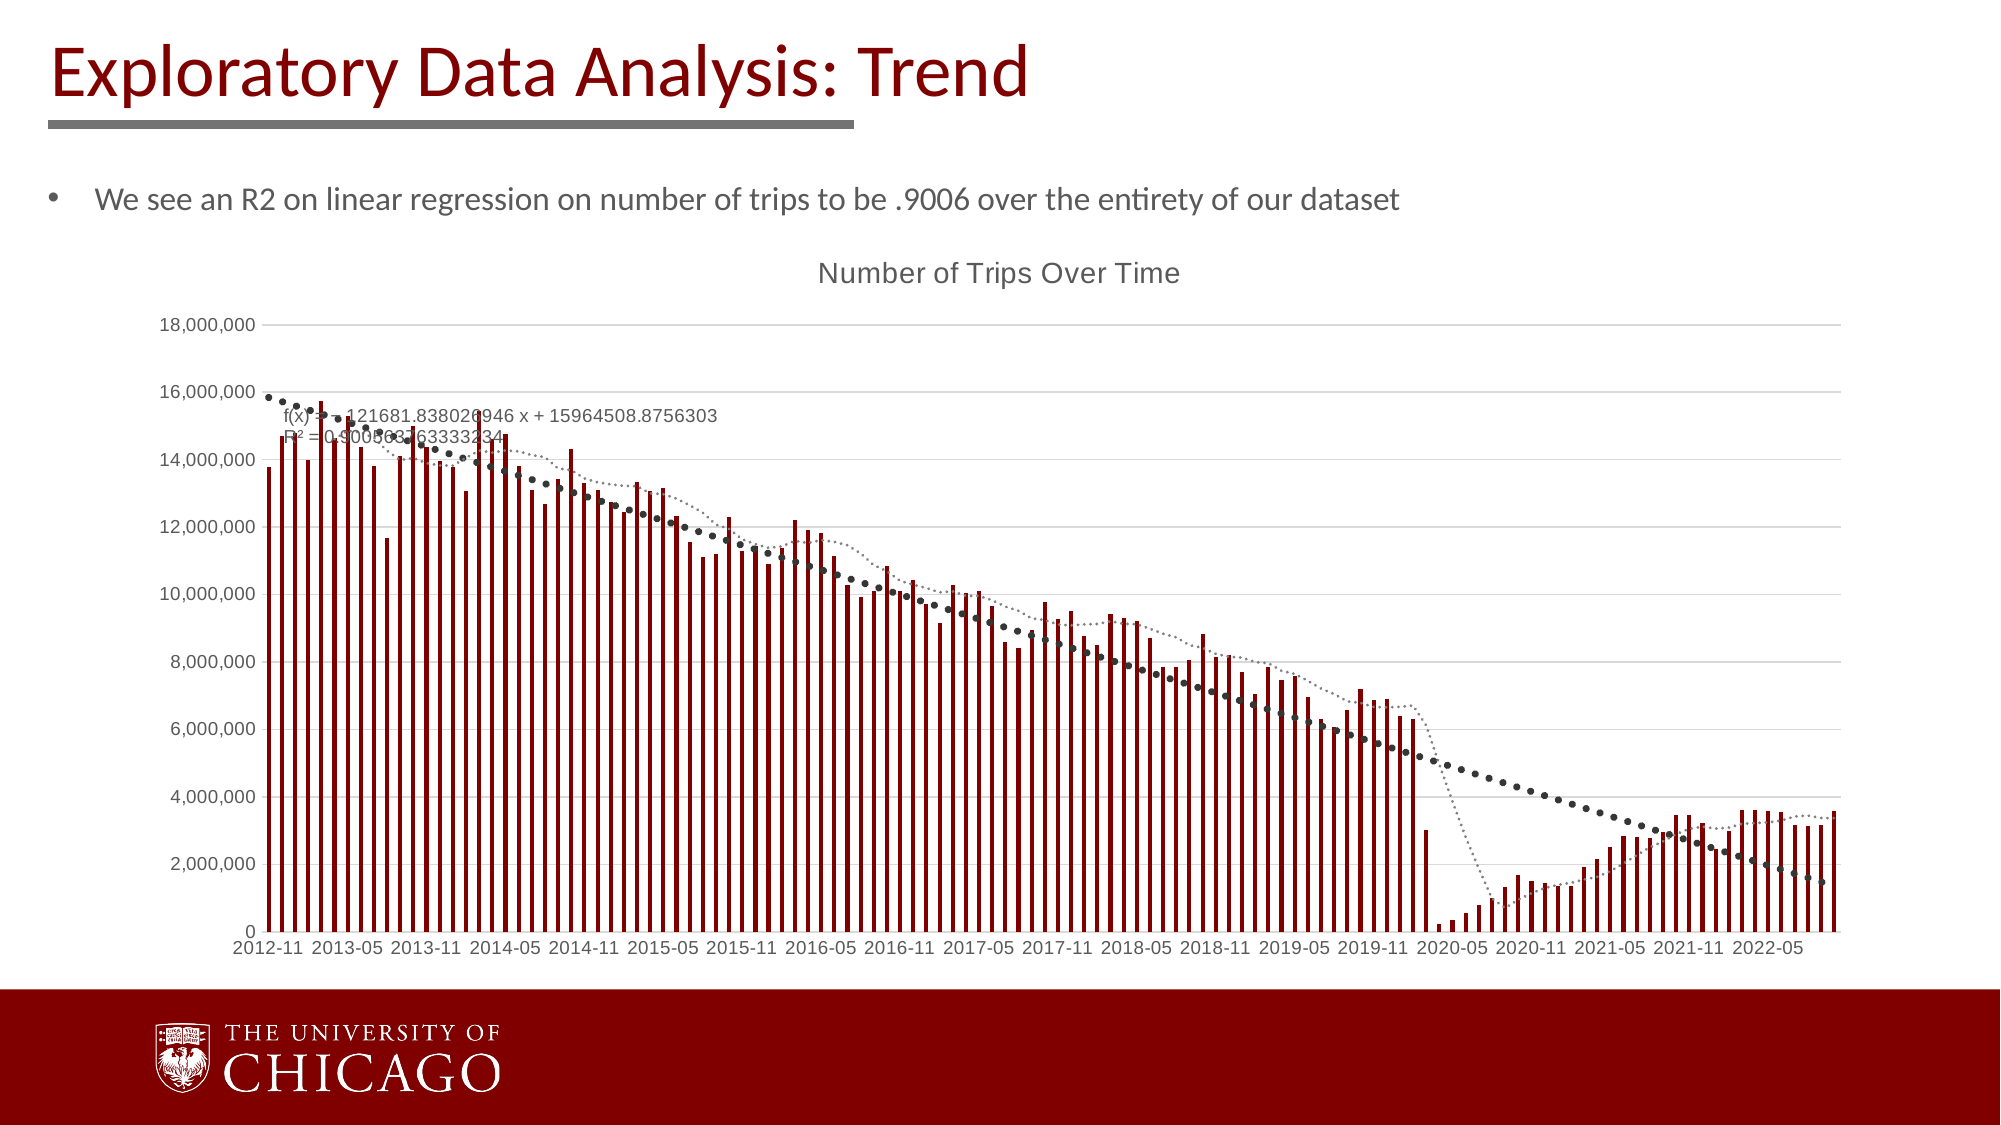

Exploratory Data Analysis: Trend
We see an R2 on linear regression on number of trips to be .9006 over the entirety of our dataset

### Chart: Number of Trips Over Time

| Category | num_trips |
|---|---|
| 2012-11 | 13776030.0 |
| 2012-12 | 14696610.0 |
| 2013-01 | 14776617.0 |
| 2013-02 | 13990176.0 |
| 2013-03 | 15749228.0 |
| 2013-04 | 14652628.0 |
| 2013-05 | 15285052.0 |
| 2013-06 | 14385456.0 |
| 2013-07 | 13823840.0 |
| 2013-08 | 11681525.0 |
| 2013-09 | 14107693.0 |
| 2013-10 | 15004556.0 |
| 2013-11 | 14388451.0 |
| 2013-12 | 13971118.0 |
| 2014-01 | 13782517.0 |
| 2014-02 | 13063794.0 |
| 2014-03 | 15428134.0 |
| 2014-04 | 14618759.0 |
| 2014-05 | 14774048.0 |
| 2014-06 | 13813079.0 |
| 2014-07 | 13104273.0 |
| 2014-08 | 12698743.0 |
| 2014-09 | 13424350.0 |
| 2014-10 | 14317774.0 |
| 2014-11 | 13309991.0 |
| 2014-12 | 13112117.0 |
| 2015-01 | 12741035.0 |
| 2015-02 | 12442394.0 |
| 2015-03 | 13342951.0 |
| 2015-04 | 13063758.0 |
| 2015-05 | 13157677.0 |
| 2015-06 | 12324936.0 |
| 2015-07 | 11559666.0 |
| 2015-08 | 11123123.0 |
| 2015-09 | 11218122.0 |
| 2015-10 | 12307333.0 |
| 2015-11 | 11305241.0 |
| 2015-12 | 11452996.0 |
| 2016-01 | 10905067.0 |
| 2016-02 | 11375412.0 |
| 2016-03 | 12203824.0 |
| 2016-04 | 11927996.0 |
| 2016-05 | 11832049.0 |
| 2016-06 | 11131645.0 |
| 2016-07 | 10294080.0 |
| 2016-08 | 9942263.0 |
| 2016-09 | 10116018.0 |
| 2016-10 | 10854626.0 |
| 2016-11 | 10102128.0 |
| 2016-12 | 10446697.0 |
| 2017-01 | 9710822.0 |
| 2017-02 | 9169775.0 |
| 2017-03 | 10295441.0 |
| 2017-04 | 10047135.0 |
| 2017-05 | 10102127.0 |
| 2017-06 | 9656993.0 |
| 2017-07 | 8588486.0 |
| 2017-08 | 8422197.0 |
| 2017-09 | 8945537.0 |
| 2017-10 | 9768597.0 |
| 2017-11 | 9284777.0 |
| 2017-12 | 9508499.0 |
| 2018-01 | 8760933.0 |
| 2018-02 | 8493204.0 |
| 2018-03 | 9430363.0 |
| 2018-04 | 9305996.0 |
| 2018-05 | 9224820.0 |
| 2018-06 | 8714545.0 |
| 2018-07 | 7850980.0 |
| 2018-08 | 7854947.0 |
| 2018-09 | 8048894.0 |
| 2018-10 | 8834553.0 |
| 2018-11 | 8156034.0 |
| 2018-12 | 8195255.0 |
| 2019-01 | 7696473.0 |
| 2019-02 | 7049209.0 |
| 2019-03 | 7866420.0 |
| 2019-04 | 7475969.0 |
| 2019-05 | 7598549.0 |
| 2019-06 | 6971350.0 |
| 2019-07 | 6310376.0 |
| 2019-08 | 6073089.0 |
| 2019-09 | 6567633.0 |
| 2019-10 | 7214110.0 |
| 2019-11 | 6877817.0 |
| 2019-12 | 6896314.0 |
| 2020-01 | 6405286.0 |
| 2020-02 | 6299580.0 |
| 2020-03 | 3007389.0 |
| 2020-04 | 238002.0 |
| 2020-05 | 348447.0 |
| 2020-06 | 549831.0 |
| 2020-07 | 800437.0 |
| 2020-08 | 1007286.0 |
| 2020-09 | 1340897.0 |
| 2020-10 | 1681267.0 |
| 2020-11 | 1508915.0 |
| 2020-12 | 1461929.0 |
| 2021-01 | 1369764.0 |
| 2021-02 | 1371696.0 |
| 2021-03 | 1925130.0 |
| 2021-04 | 2171218.0 |
| 2021-05 | 2507077.0 |
| 2021-06 | 2834205.0 |
| 2021-07 | 2822113.0 |
| 2021-08 | 2788300.0 |
| 2021-09 | 2963779.0 |
| 2021-10 | 3463485.0 |
| 2021-11 | 3472897.0 |
| 2021-12 | 3214319.0 |
| 2022-01 | 2463936.0 |
| 2022-02 | 2979429.0 |
| 2022-03 | 3627891.0 |
| 2022-04 | 3599902.0 |
| 2022-05 | 3588292.0 |
| 2022-06 | 3557692.0 |
| 2022-07 | 3174363.0 |
| 2022-08 | 3152694.0 |
| 2022-09 | 3183784.0 |
| 2022-10 | 3573874.0 |